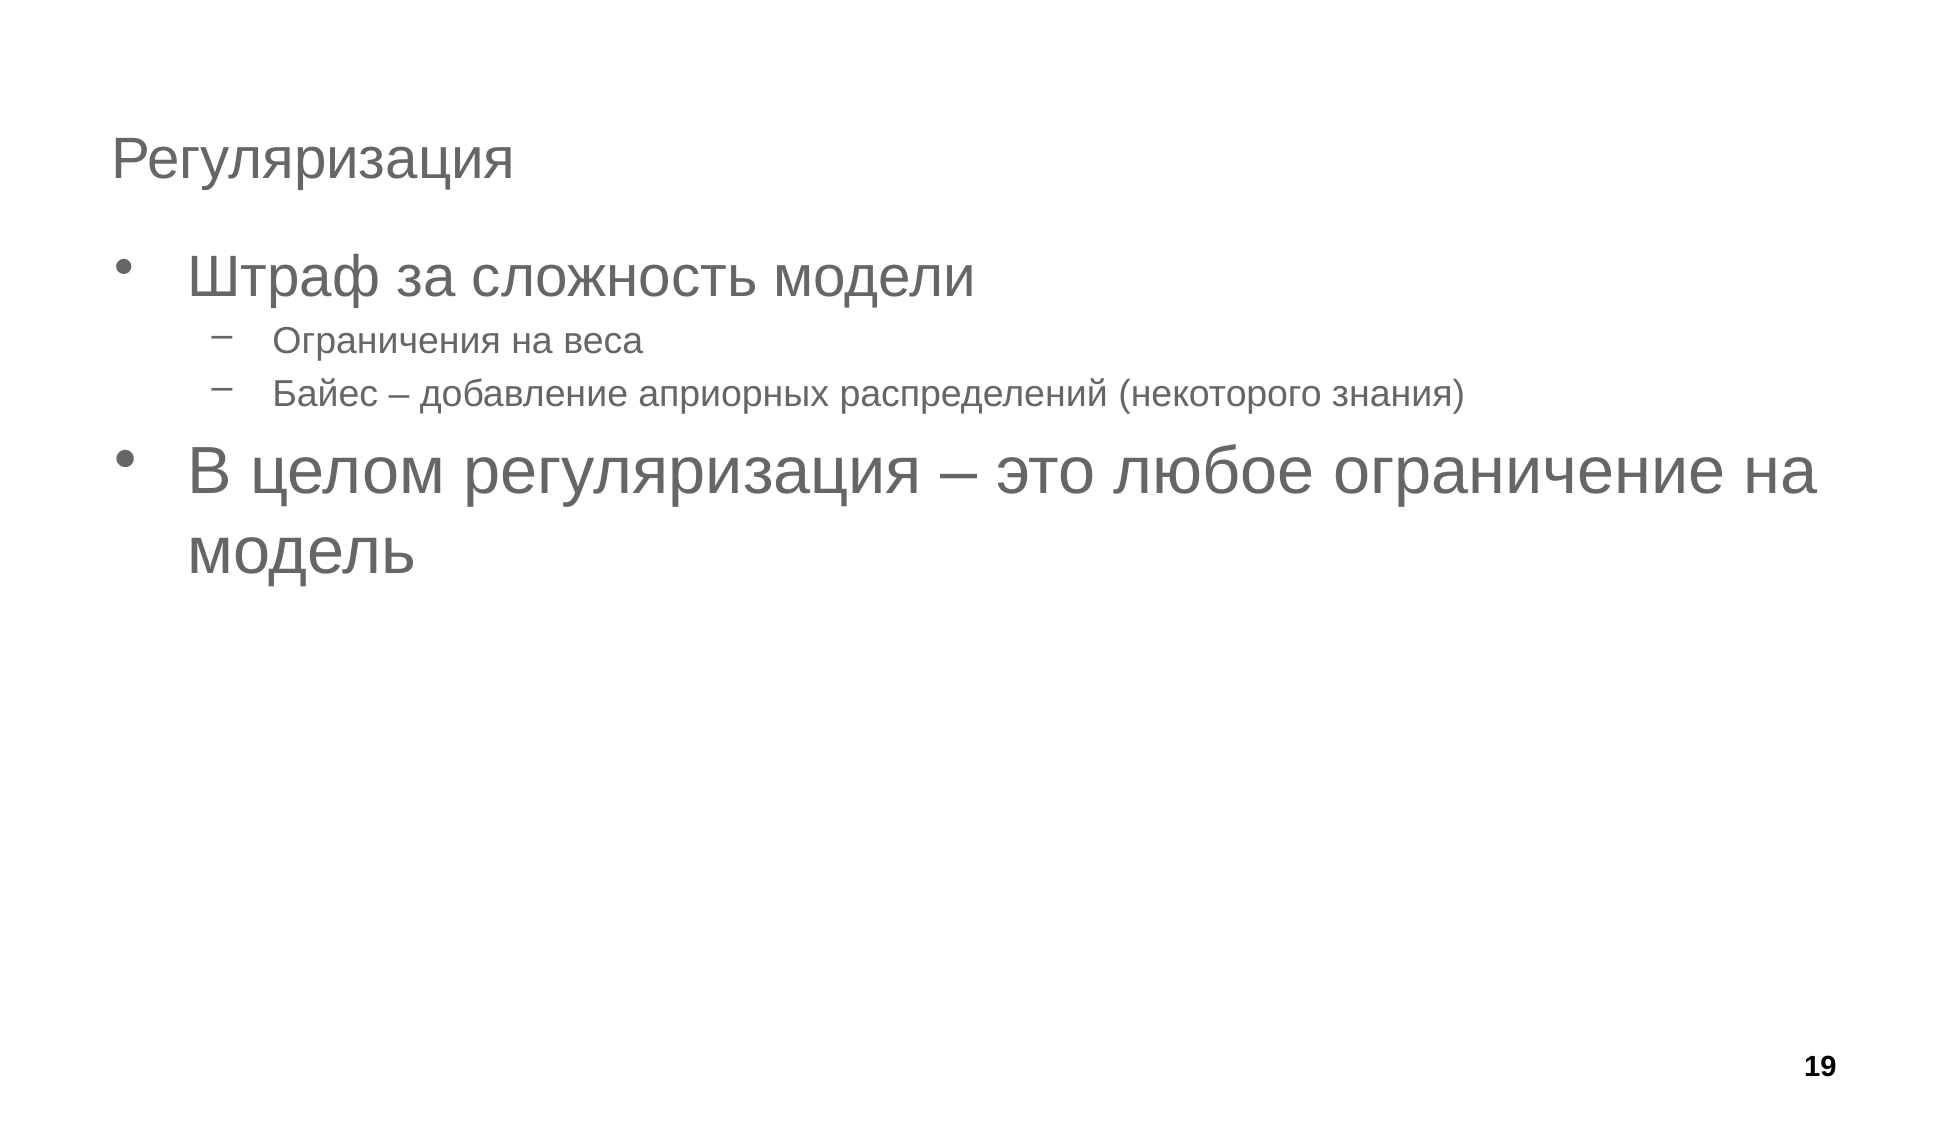

# Регуляризация
Штраф за сложность модели
Ограничения на веса
Байес – добавление априорных распределений (некоторого знания)
В целом регуляризация – это любое ограничение на модель
19